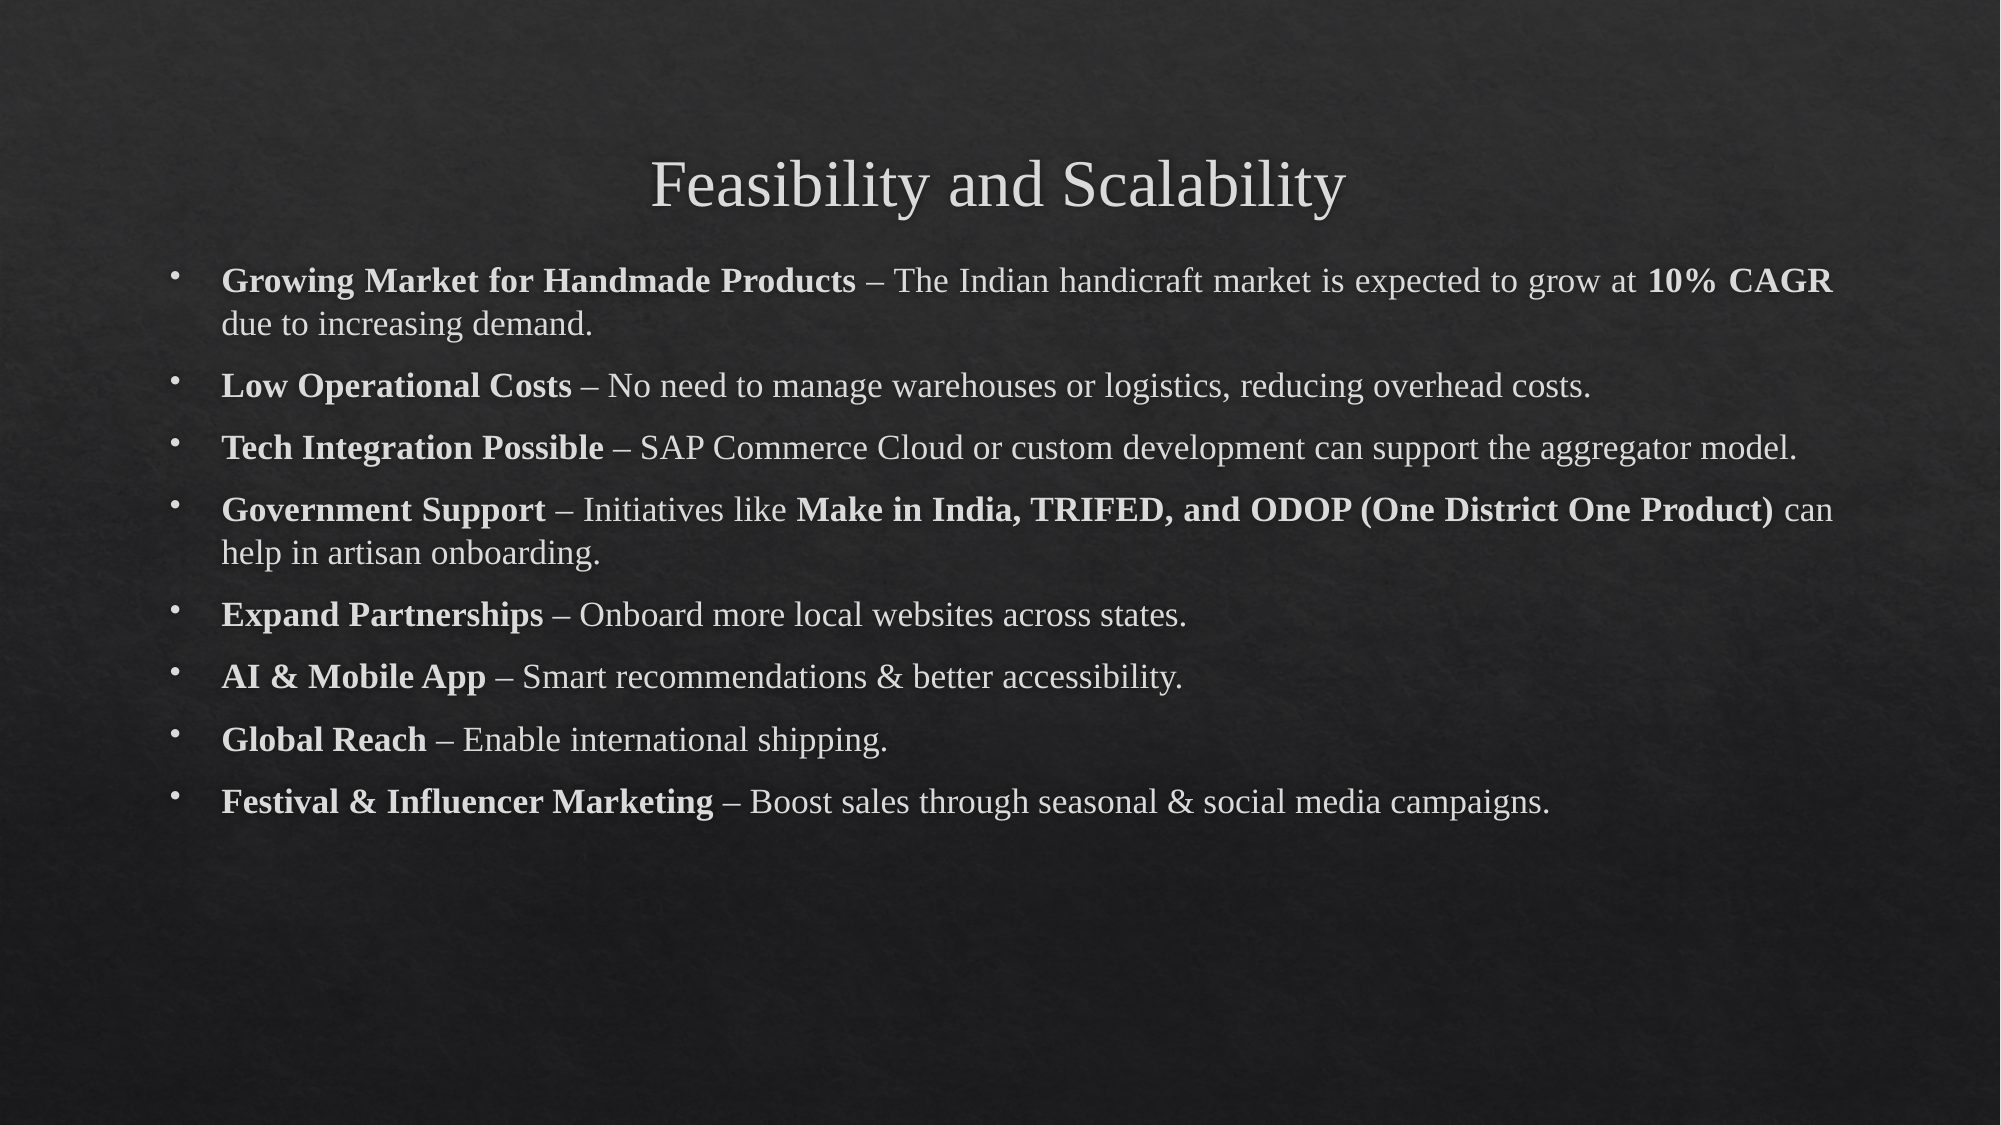

# Feasibility and Scalability
Growing Market for Handmade Products – The Indian handicraft market is expected to grow at 10% CAGR due to increasing demand.
Low Operational Costs – No need to manage warehouses or logistics, reducing overhead costs.
Tech Integration Possible – SAP Commerce Cloud or custom development can support the aggregator model.
Government Support – Initiatives like Make in India, TRIFED, and ODOP (One District One Product) can help in artisan onboarding.
Expand Partnerships – Onboard more local websites across states.
AI & Mobile App – Smart recommendations & better accessibility.
Global Reach – Enable international shipping.
Festival & Influencer Marketing – Boost sales through seasonal & social media campaigns.